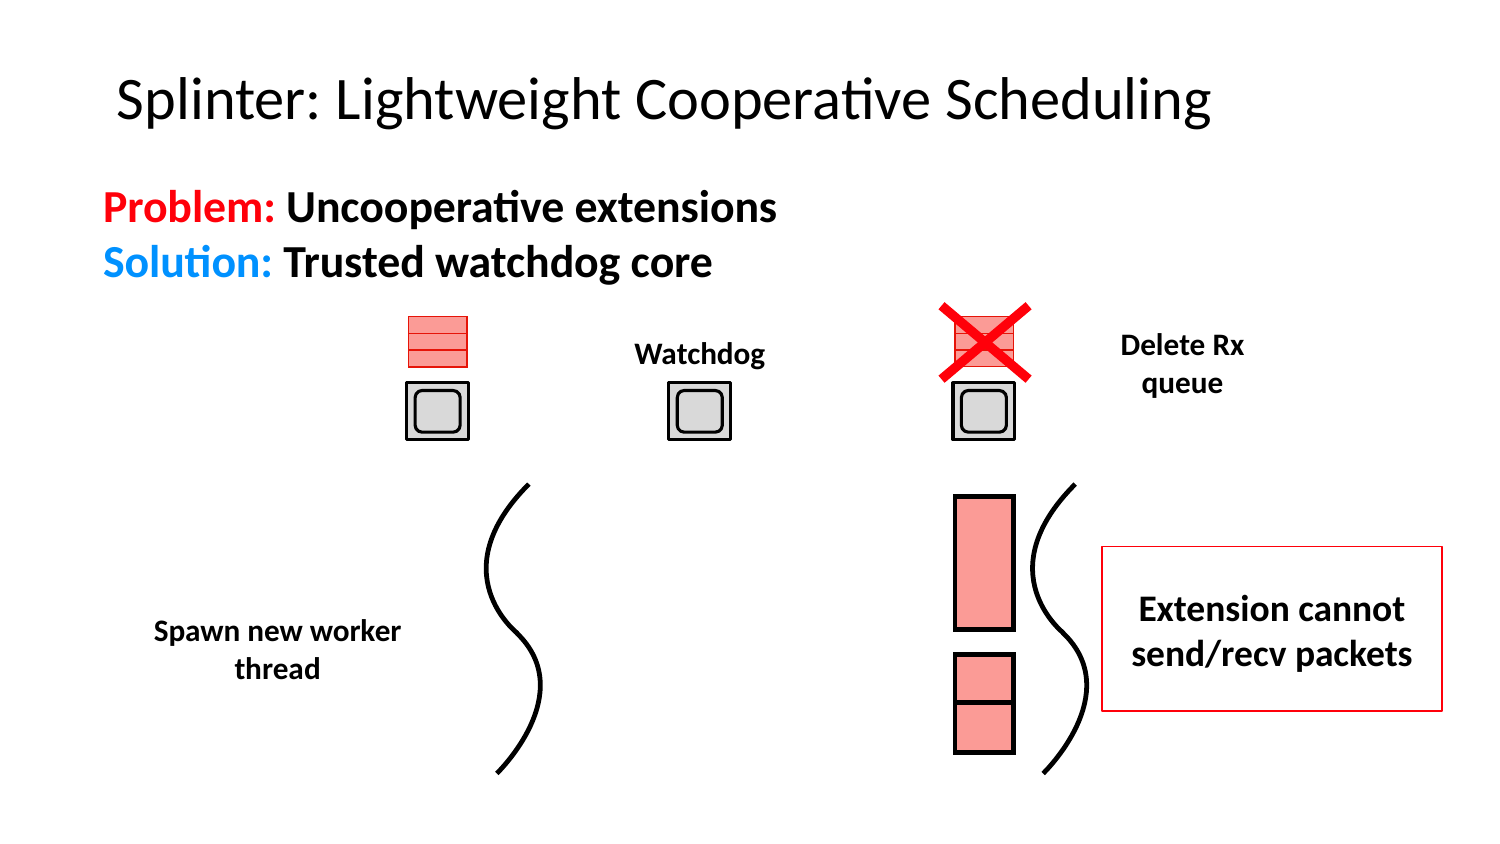

Splinter: Lightweight Cooperative Scheduling
Problem: Uncooperative extensions
Solution: Trusted watchdog core

Delete Rx queue
Watchdog

aggregate() → u64 {
    ……

    loop {};

    …...
}

Extension cannot
send/recv packets
Spawn new worker thread